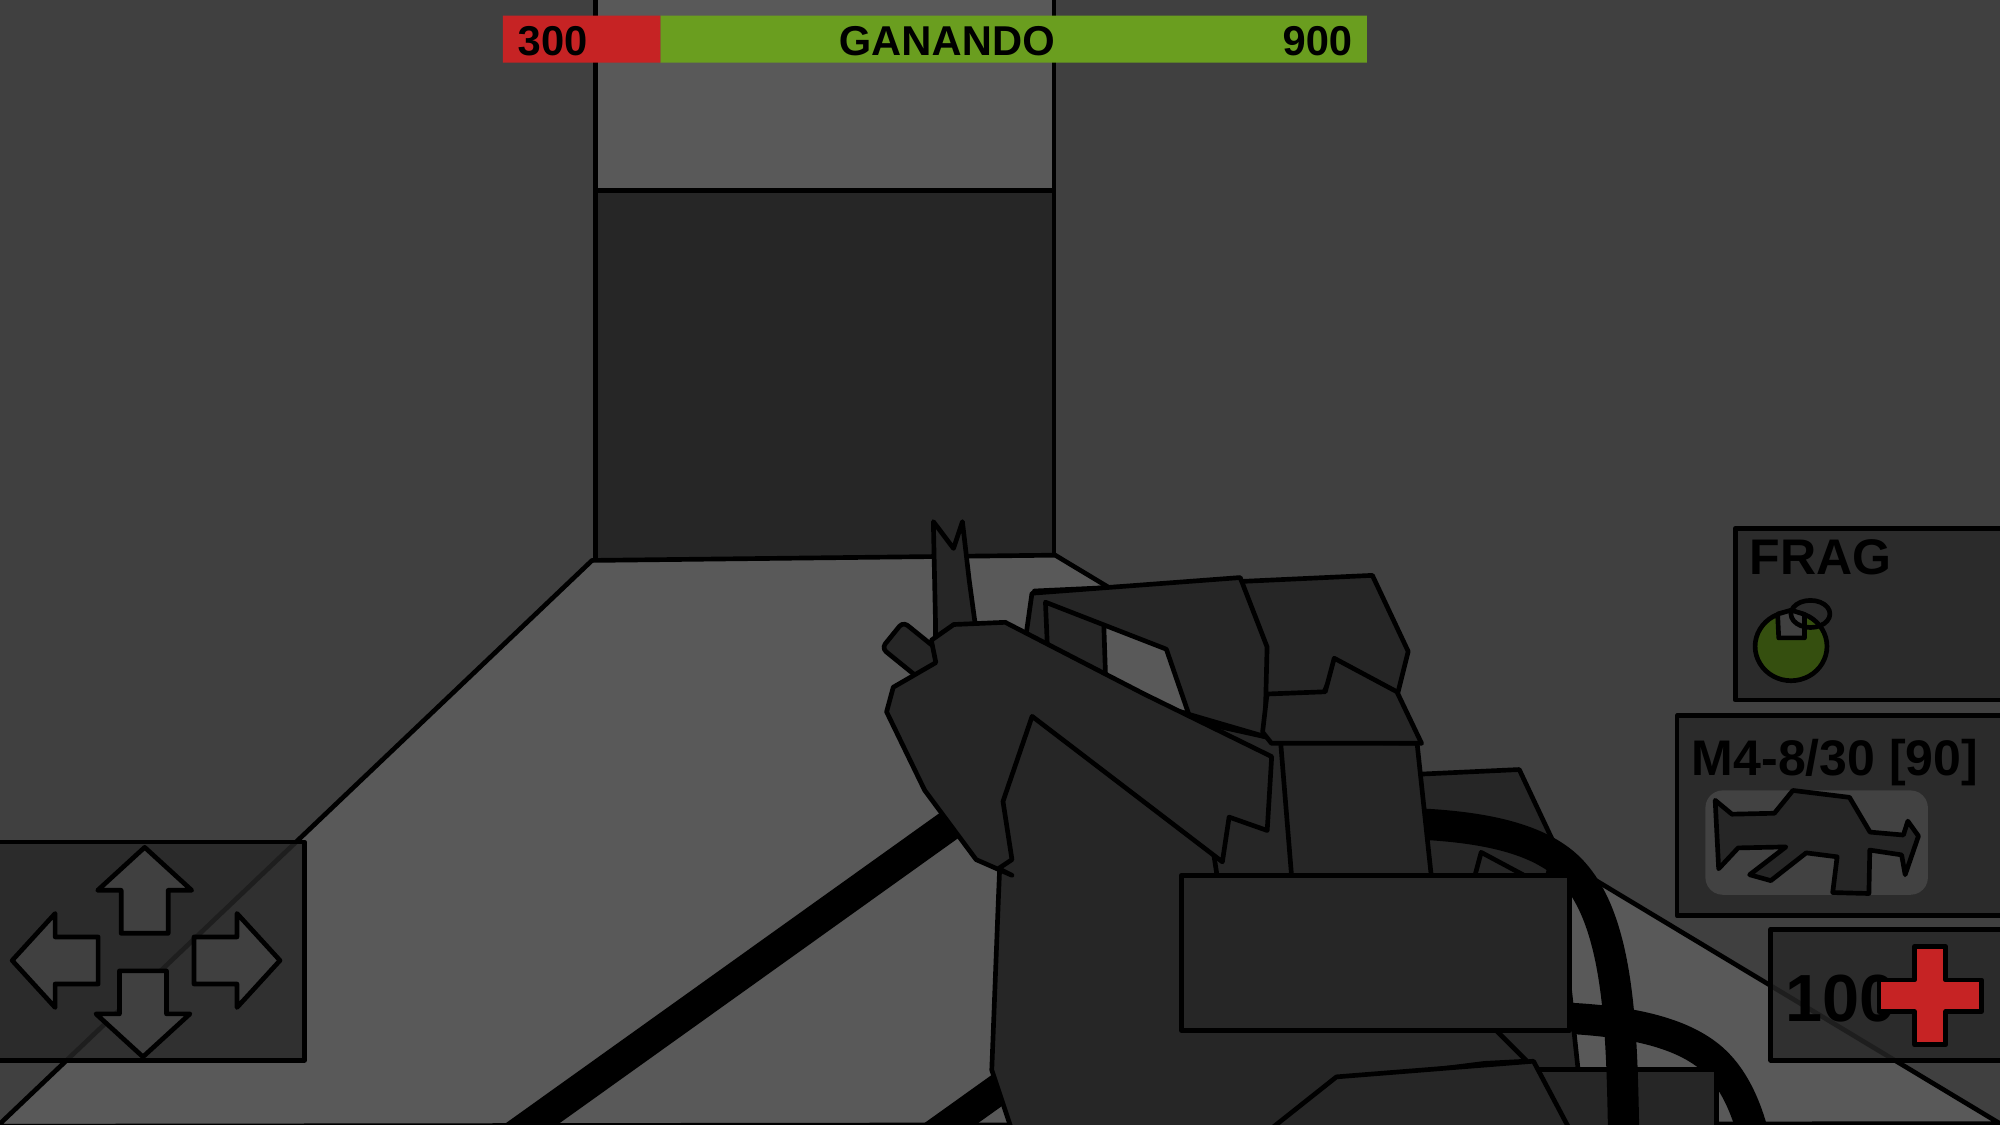

GANANDO
300
900

FRAG

M4-8/30 [90]

100